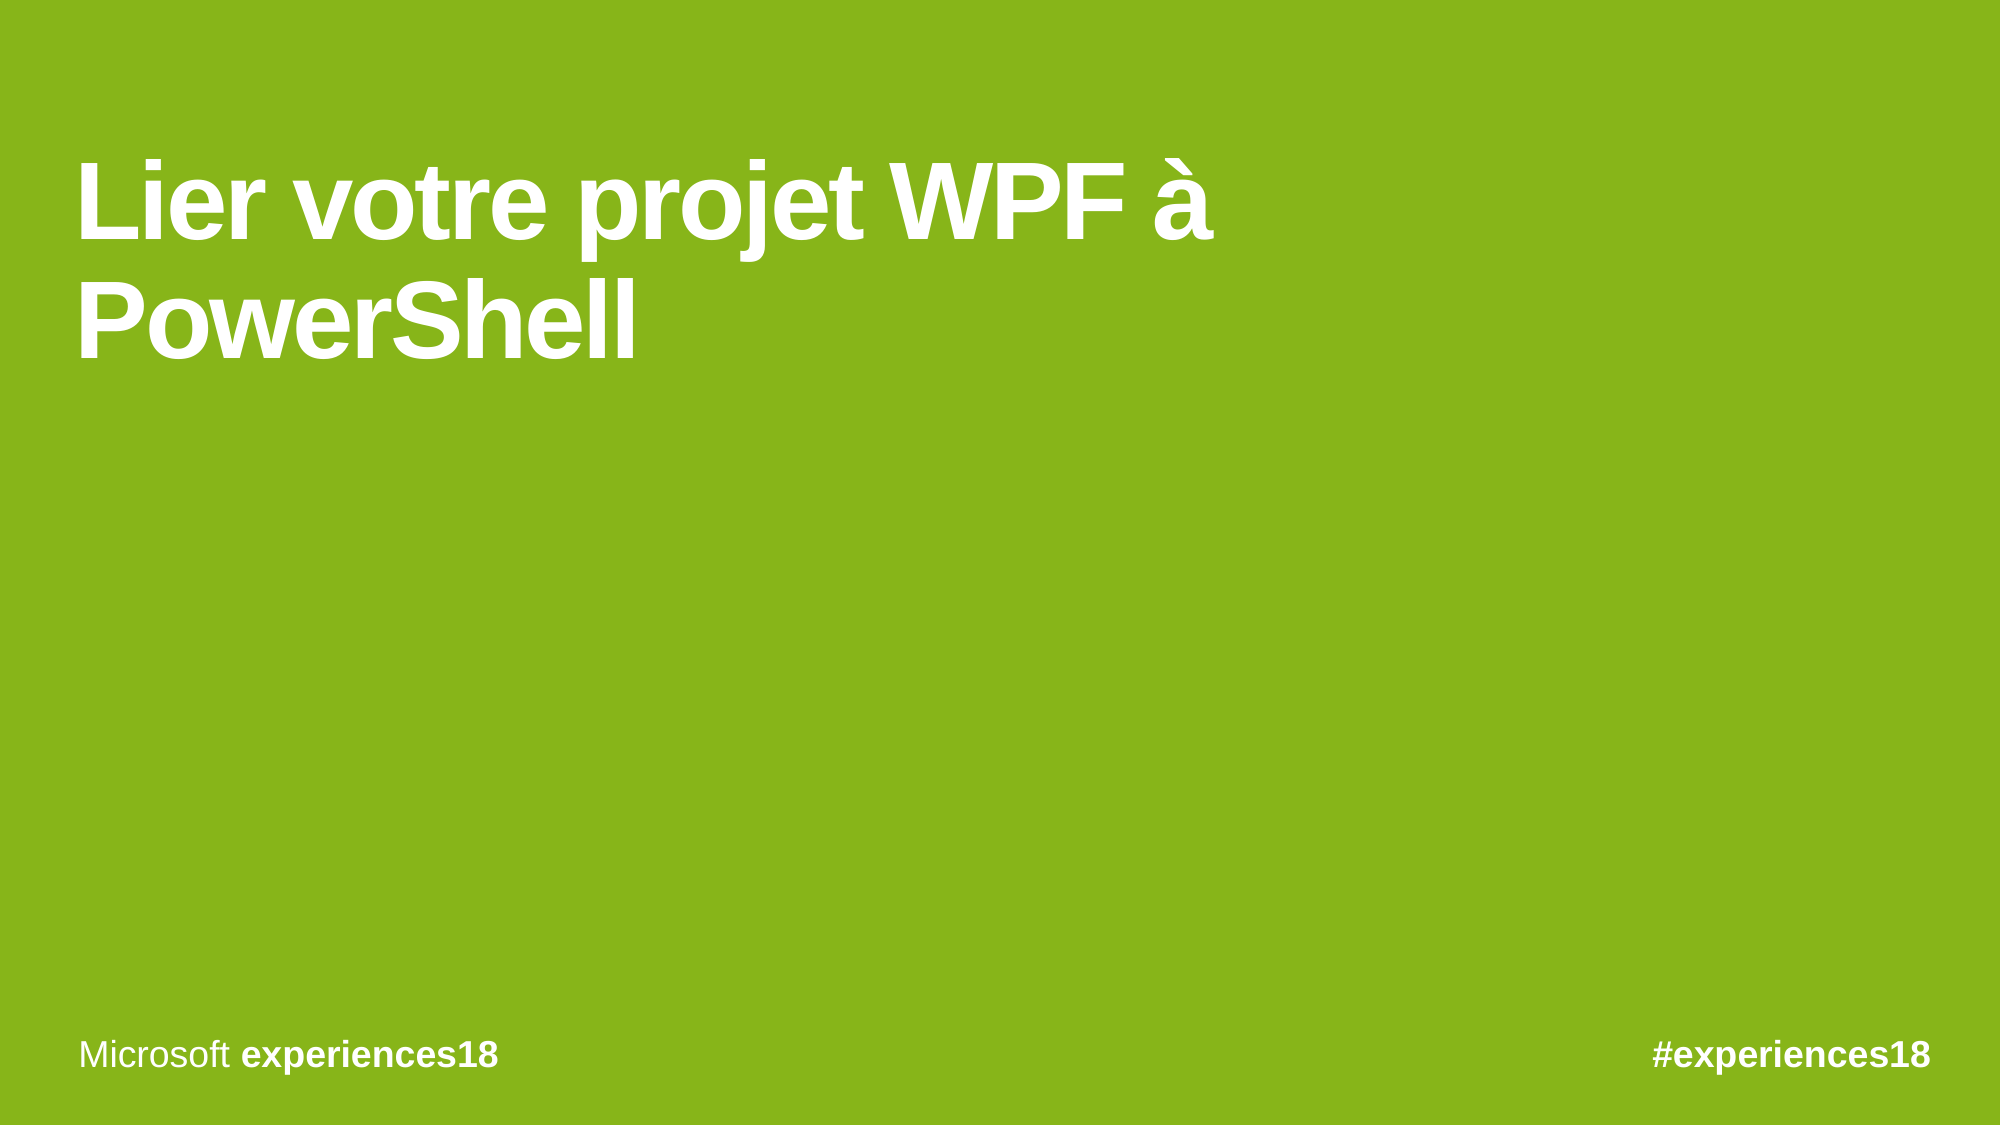

# Lier votre projet WPF à PowerShell